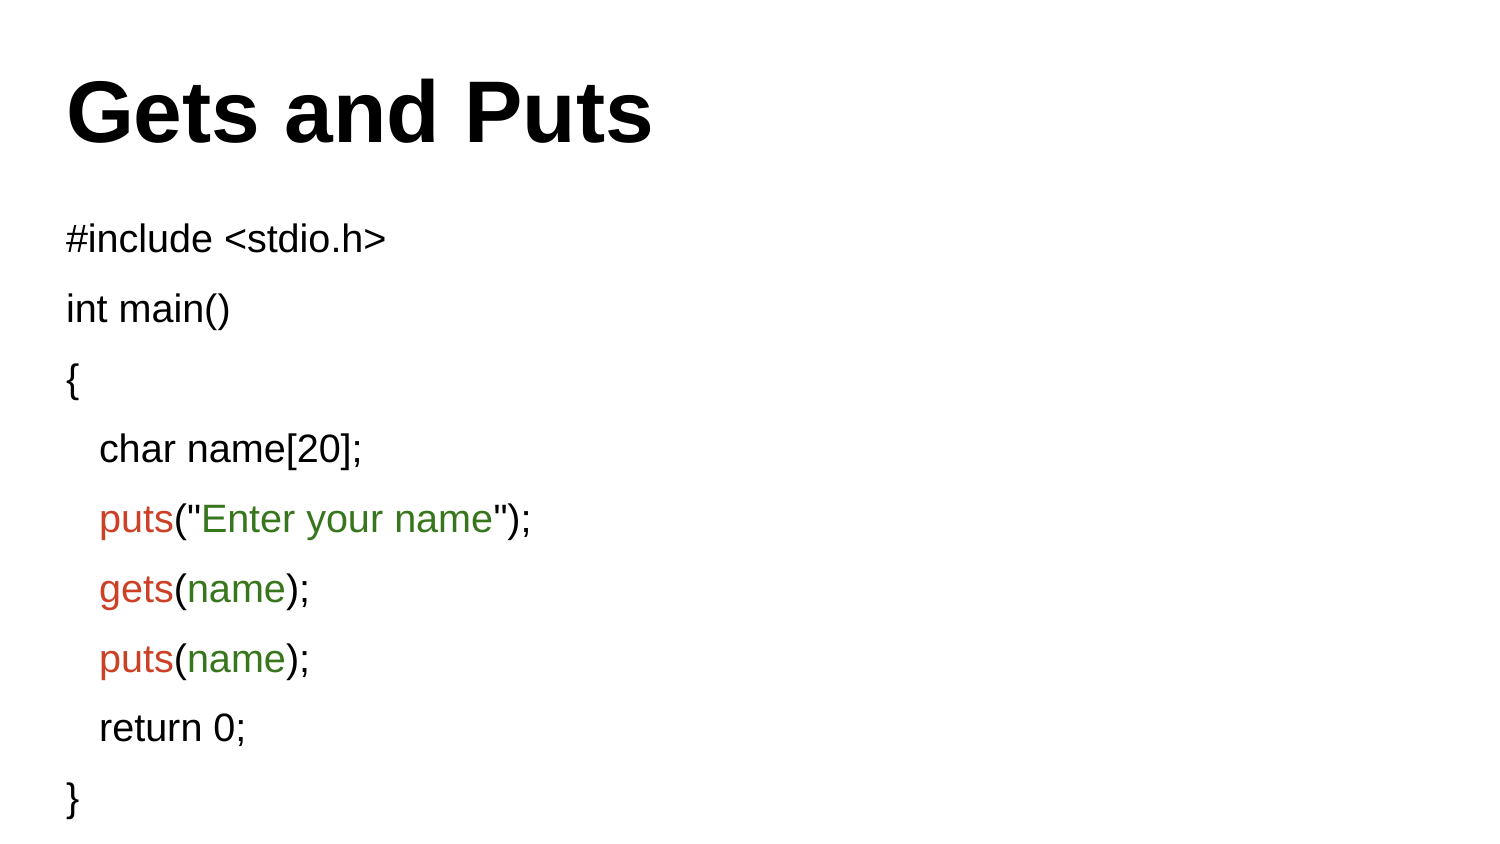

# Gets and Puts
#include <stdio.h>
int main()
{
   char name[20];
   puts("Enter your name");
   gets(name);
   puts(name);
   return 0;
}